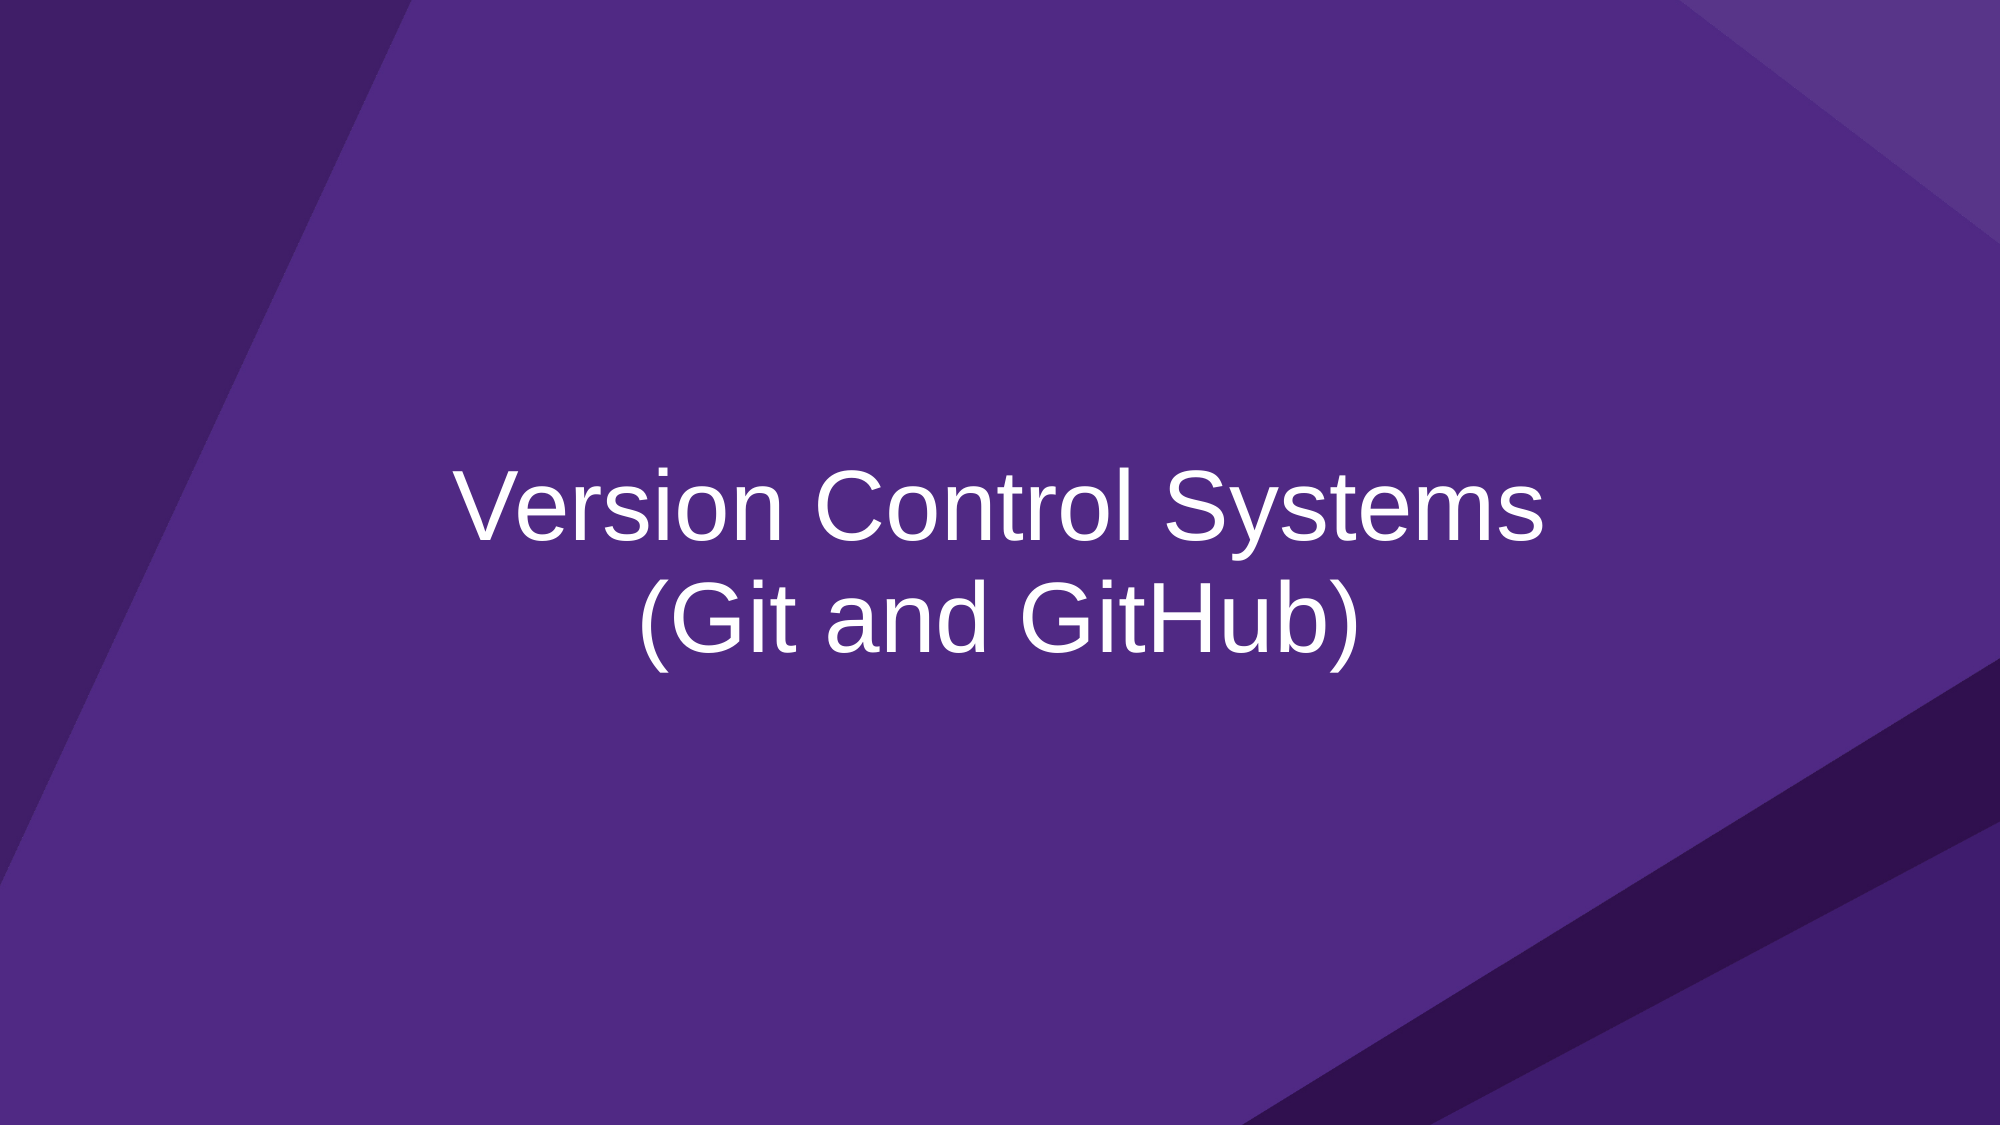

# Version Control Systems (Git and GitHub)